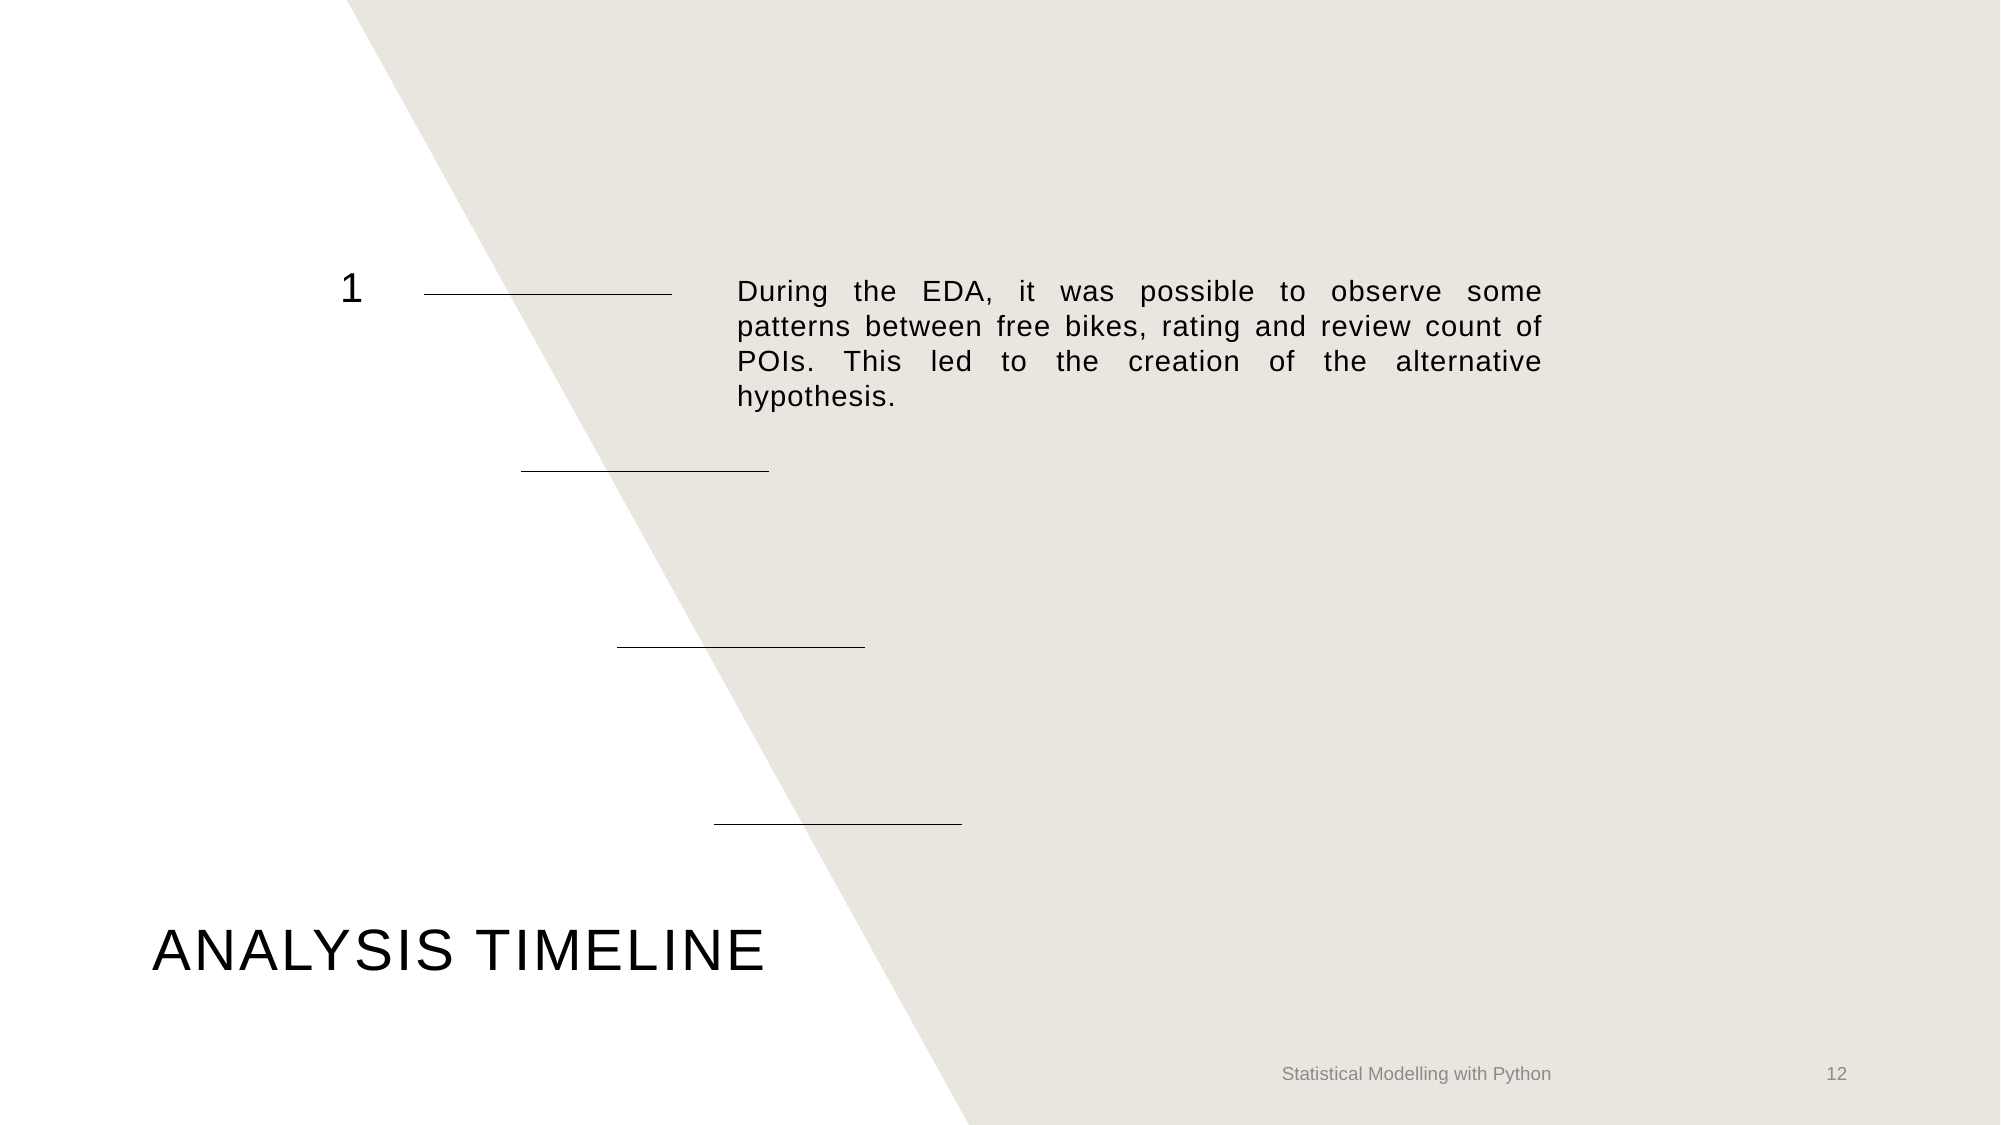

1
During the EDA, it was possible to observe some patterns between free bikes, rating and review count of POIs. This led to the creation of the alternative hypothesis.
# Analysis TIMELINE
Statistical Modelling with Python
12